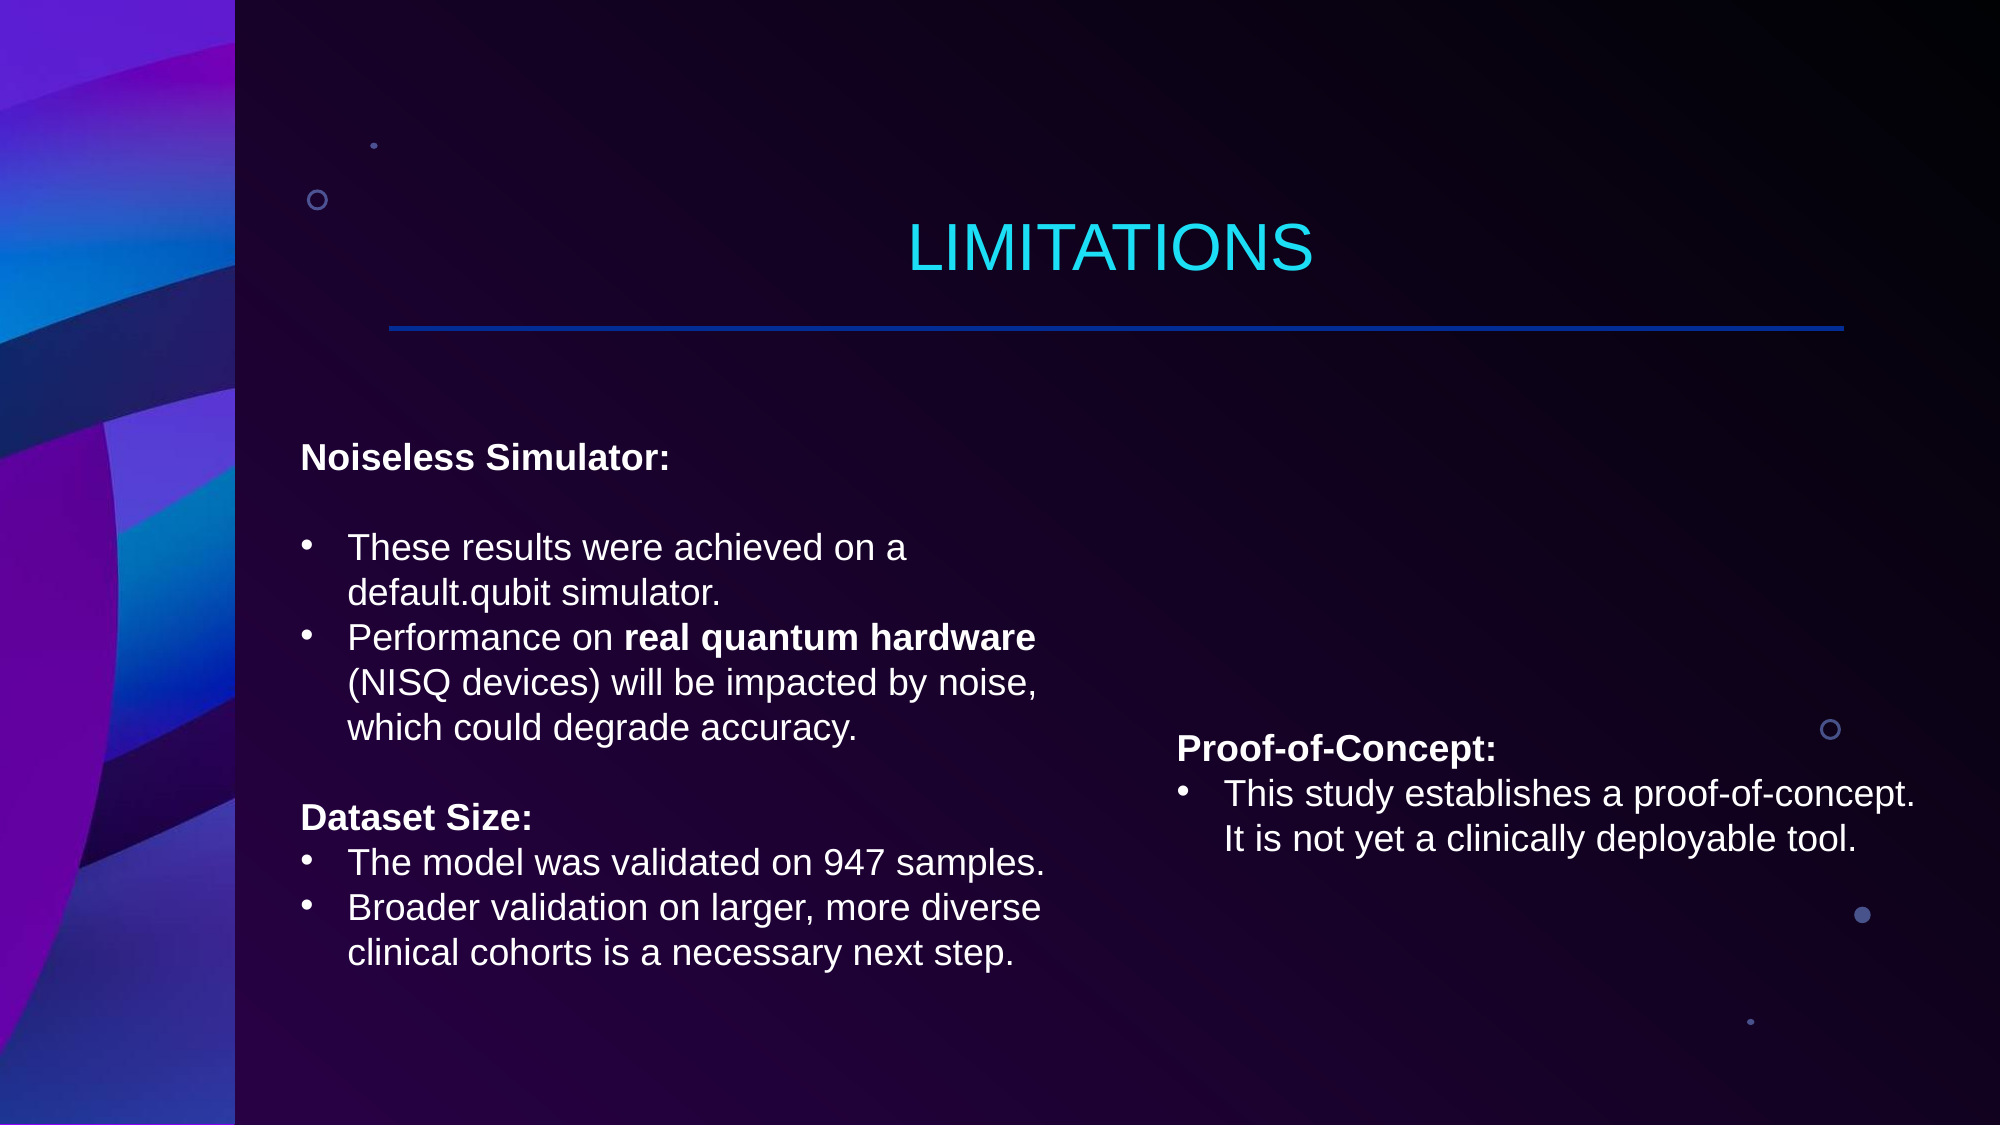

# Limitations
Noiseless Simulator:

These results were achieved on a default.qubit simulator.
Performance on real quantum hardware (NISQ devices) will be impacted by noise, which could degrade accuracy.

Dataset Size:
The model was validated on 947 samples.
Broader validation on larger, more diverse clinical cohorts is a necessary next step.

Proof-of-Concept:
This study establishes a proof-of-concept. It is not yet a clinically deployable tool.